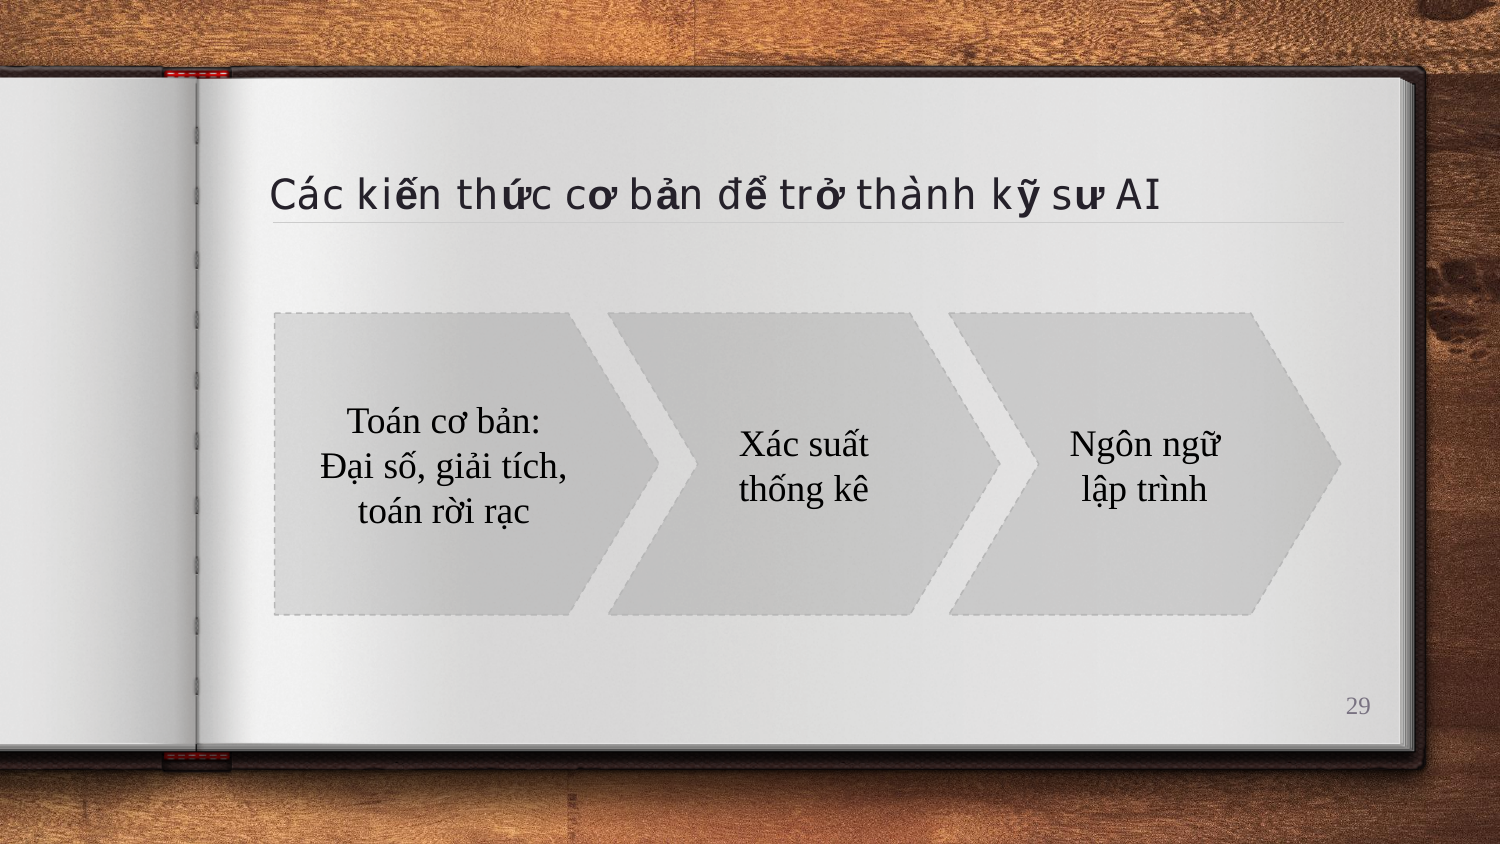

# Các kiến thức cơ bản để trở thành kỹ sư AI
Toán cơ bản:
Đại số, giải tích, toán rời rạc
Xác suất thống kê
Ngôn ngữ lập trình
29